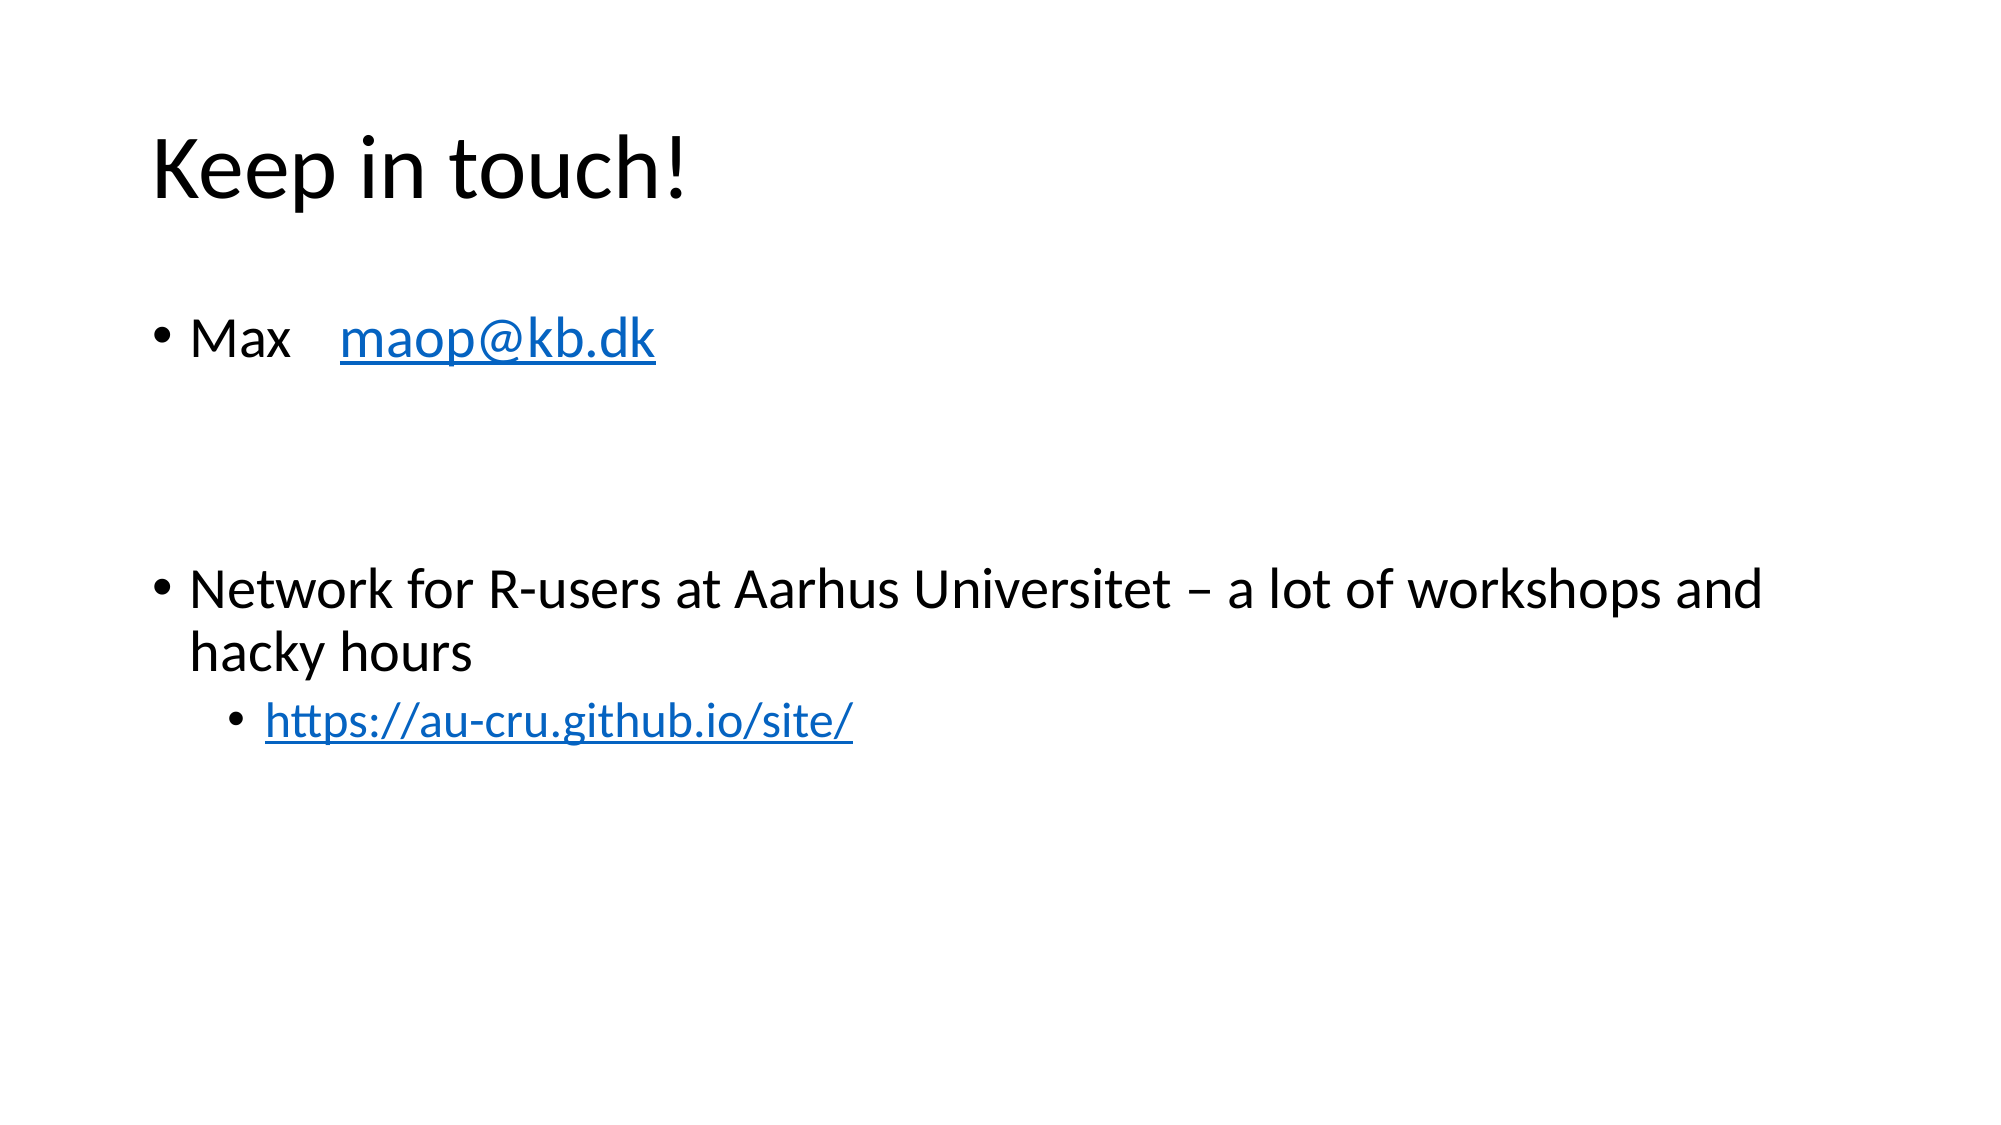

# Keep in touch!
Max 	maop@kb.dk

Network for R-users at Aarhus Universitet – a lot of workshops and  hacky hours
https://au-cru.github.io/site/